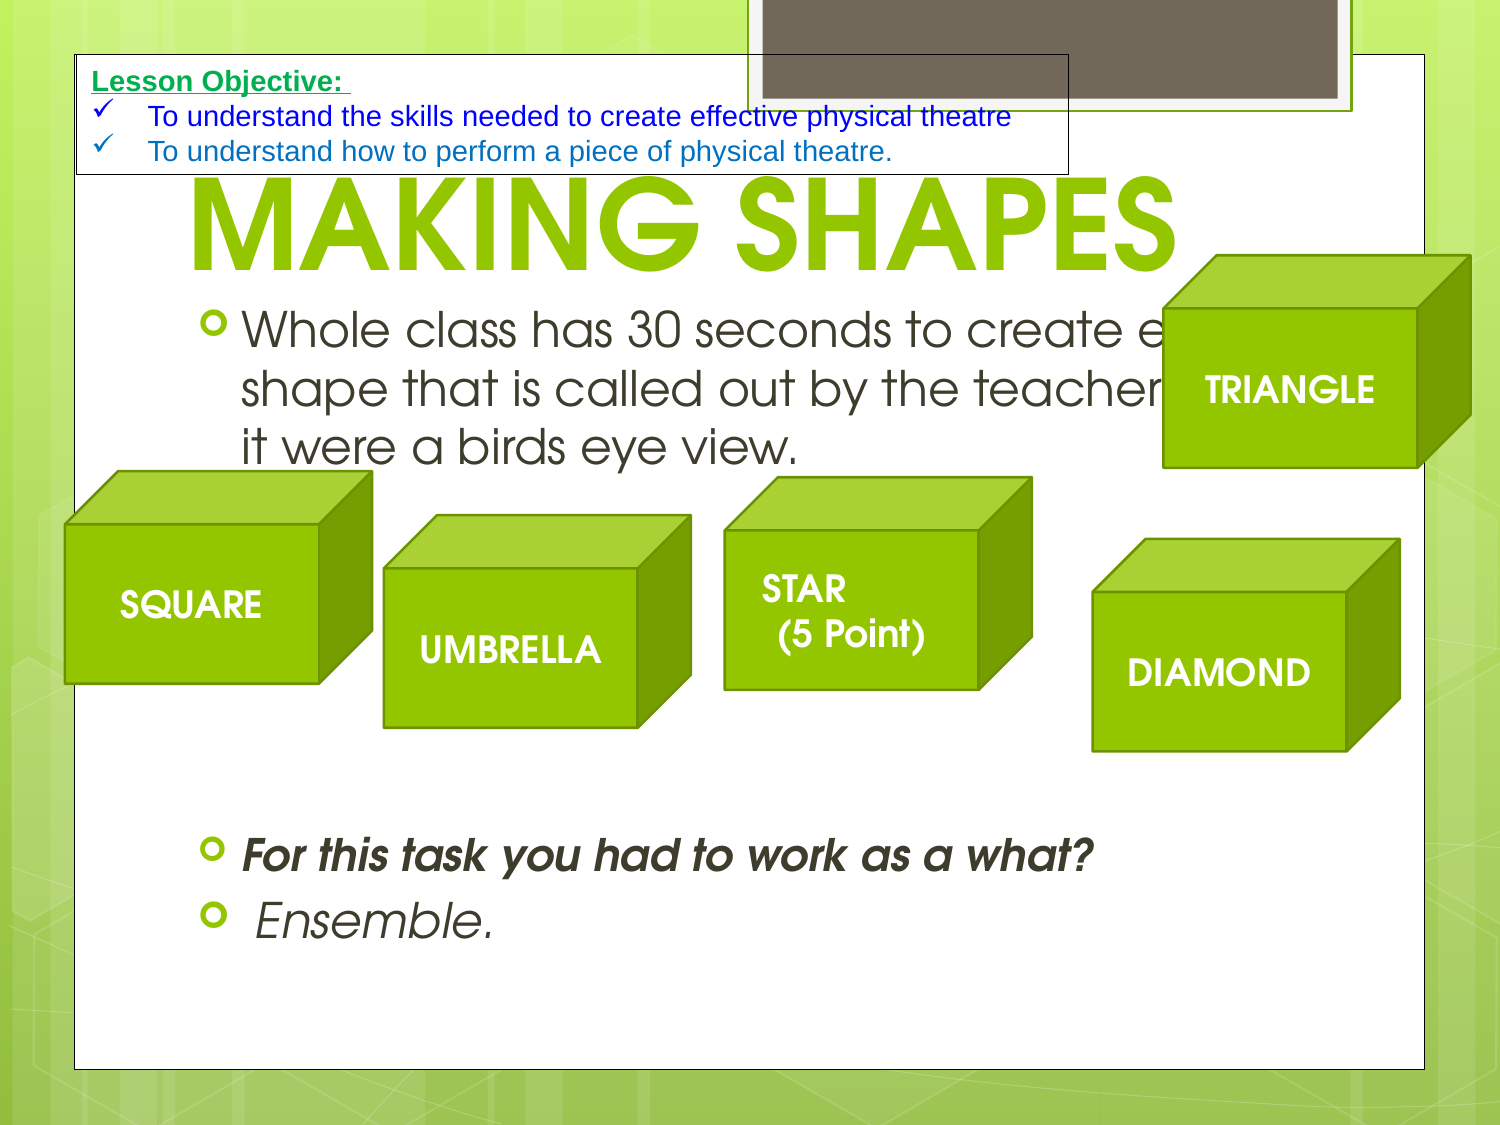

Lesson Objective:
To understand the skills needed to create effective physical theatre
To understand how to perform a piece of physical theatre.
# MAKING SHAPES
TRIANGLE
Whole class has 30 seconds to create each shape that is called out by the teacher as if it were a birds eye view.

For this task you had to work as a what?
 Ensemble.

SQUARE
STAR          (5 Point)
UMBRELLA
DIAMOND